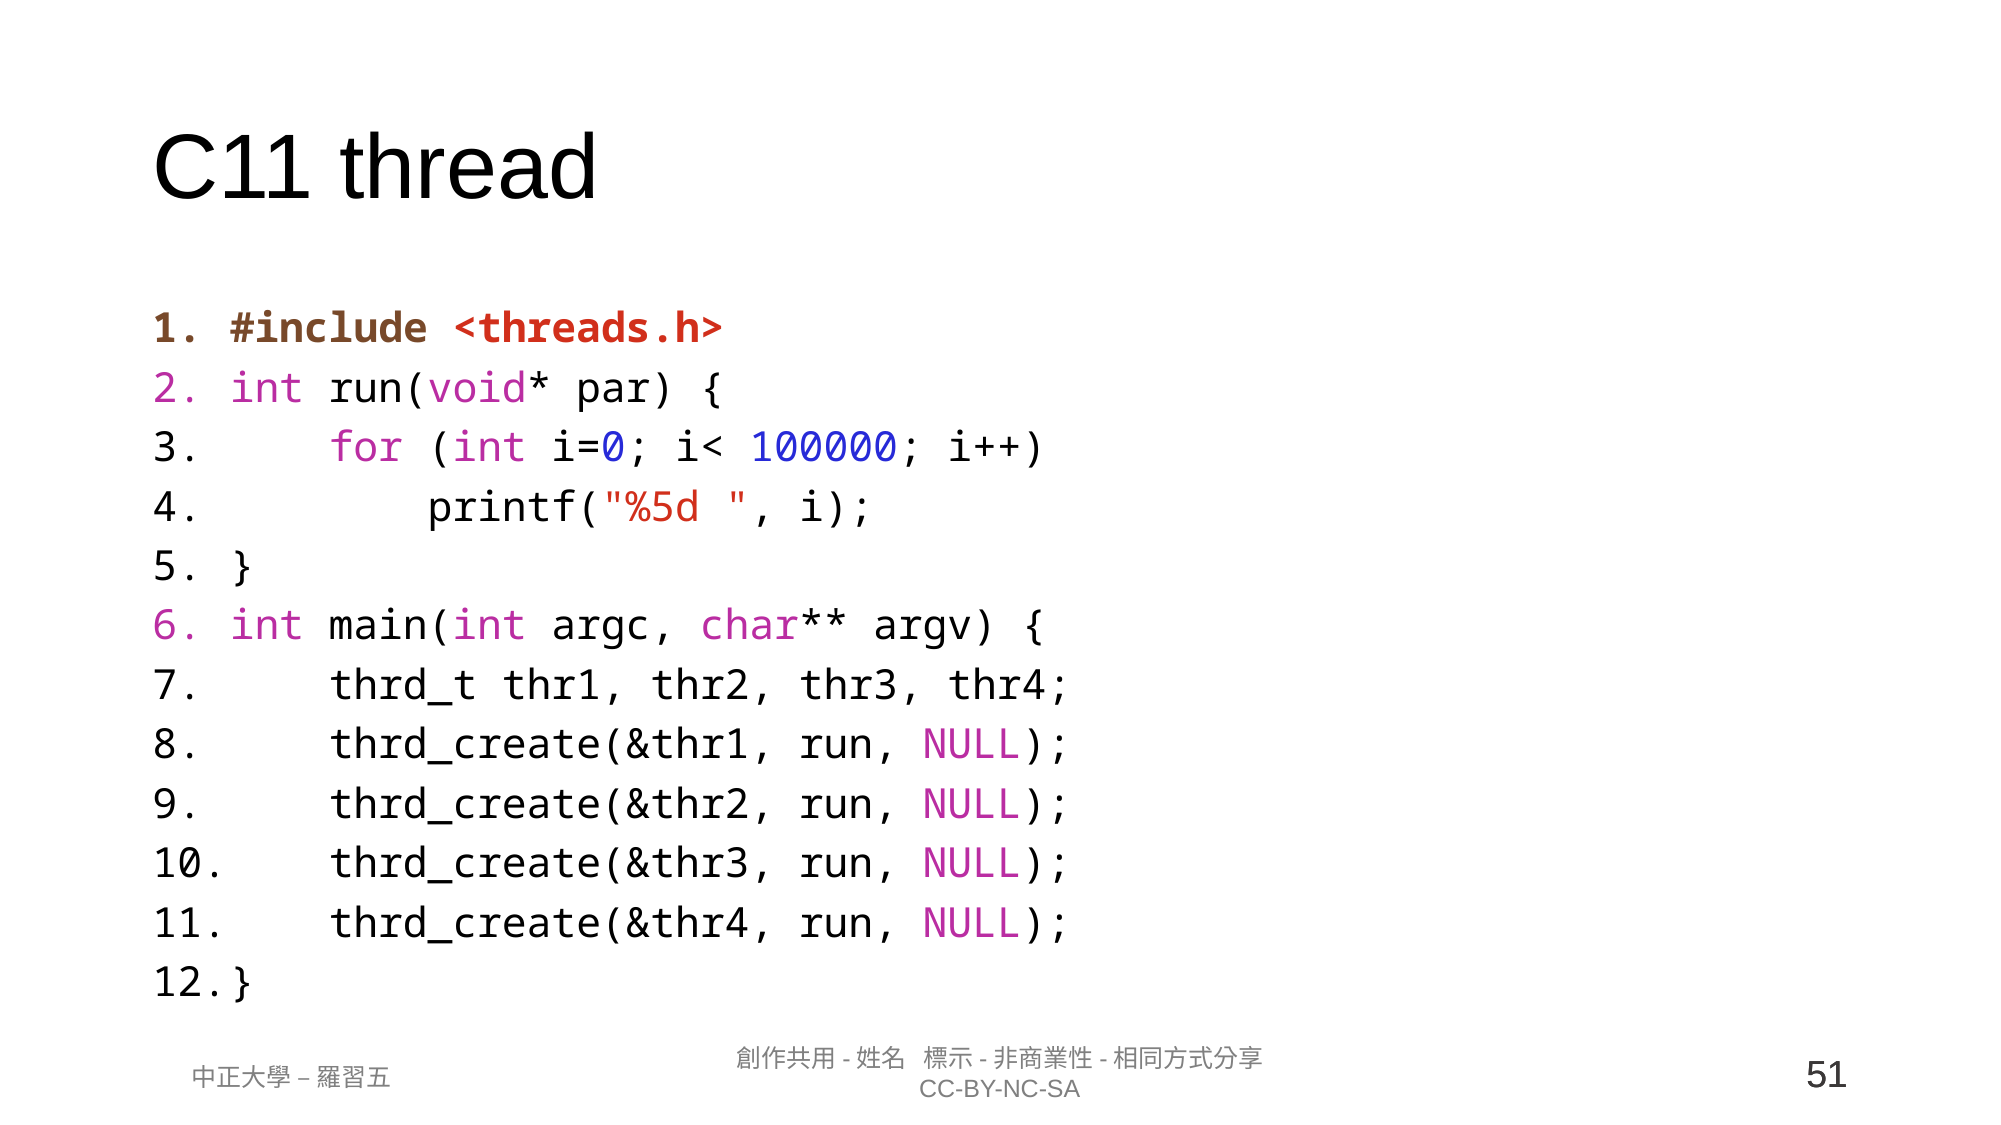

# C11 thread
#include <threads.h>
int run(void* par) {
    for (int i=0; i< 100000; i++)
        printf("%5d ", i);
}
int main(int argc, char** argv) {
    thrd_t thr1, thr2, thr3, thr4;
    thrd_create(&thr1, run, NULL);
    thrd_create(&thr2, run, NULL);
    thrd_create(&thr3, run, NULL);
    thrd_create(&thr4, run, NULL);
}